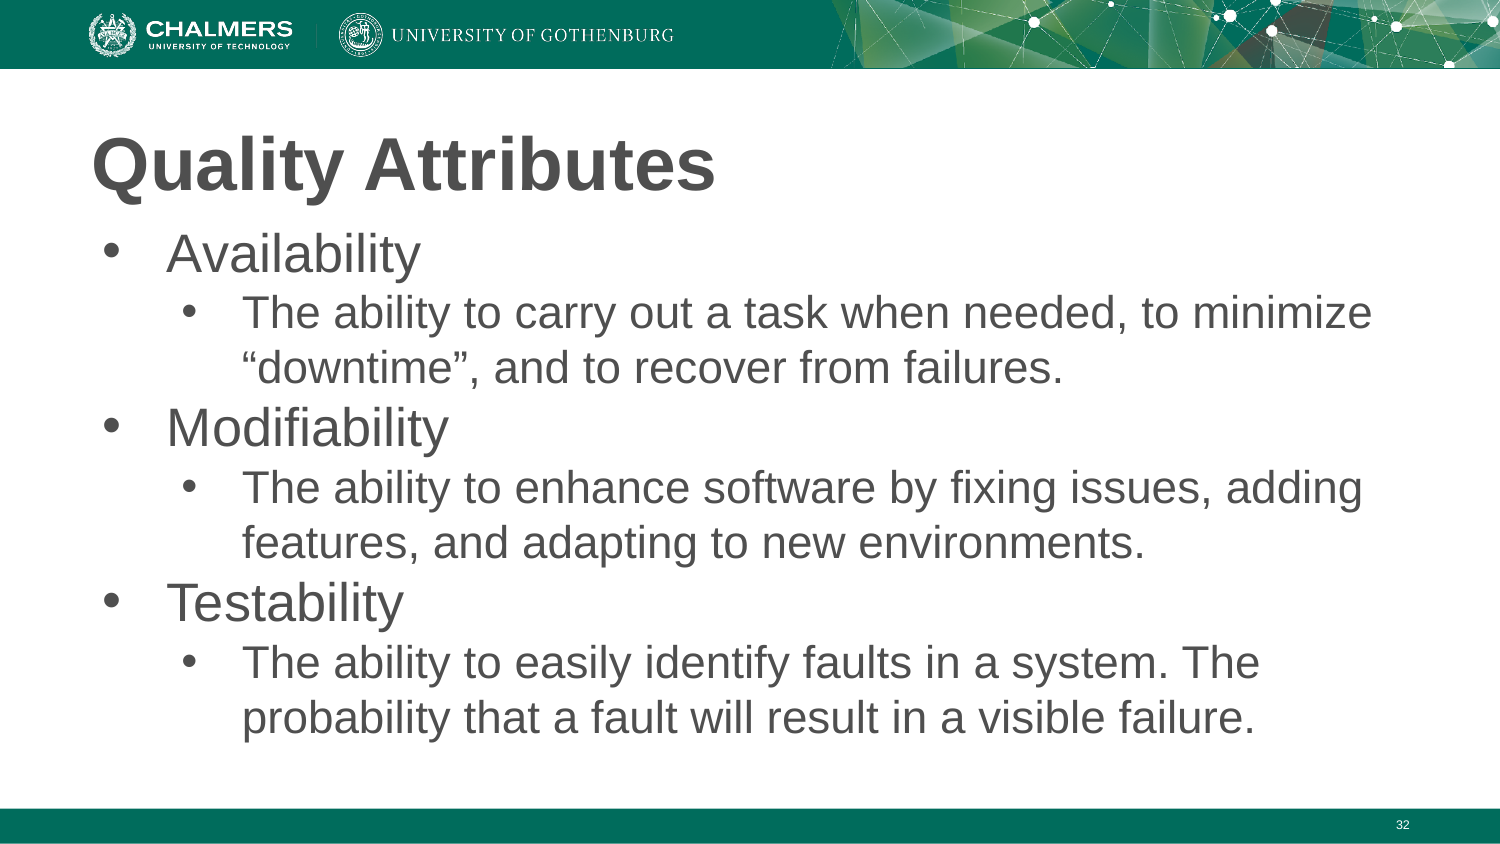

# Quality Attributes
Availability
The ability to carry out a task when needed, to minimize “downtime”, and to recover from failures.
Modifiability
The ability to enhance software by fixing issues, adding features, and adapting to new environments.
Testability
The ability to easily identify faults in a system. The probability that a fault will result in a visible failure.

32